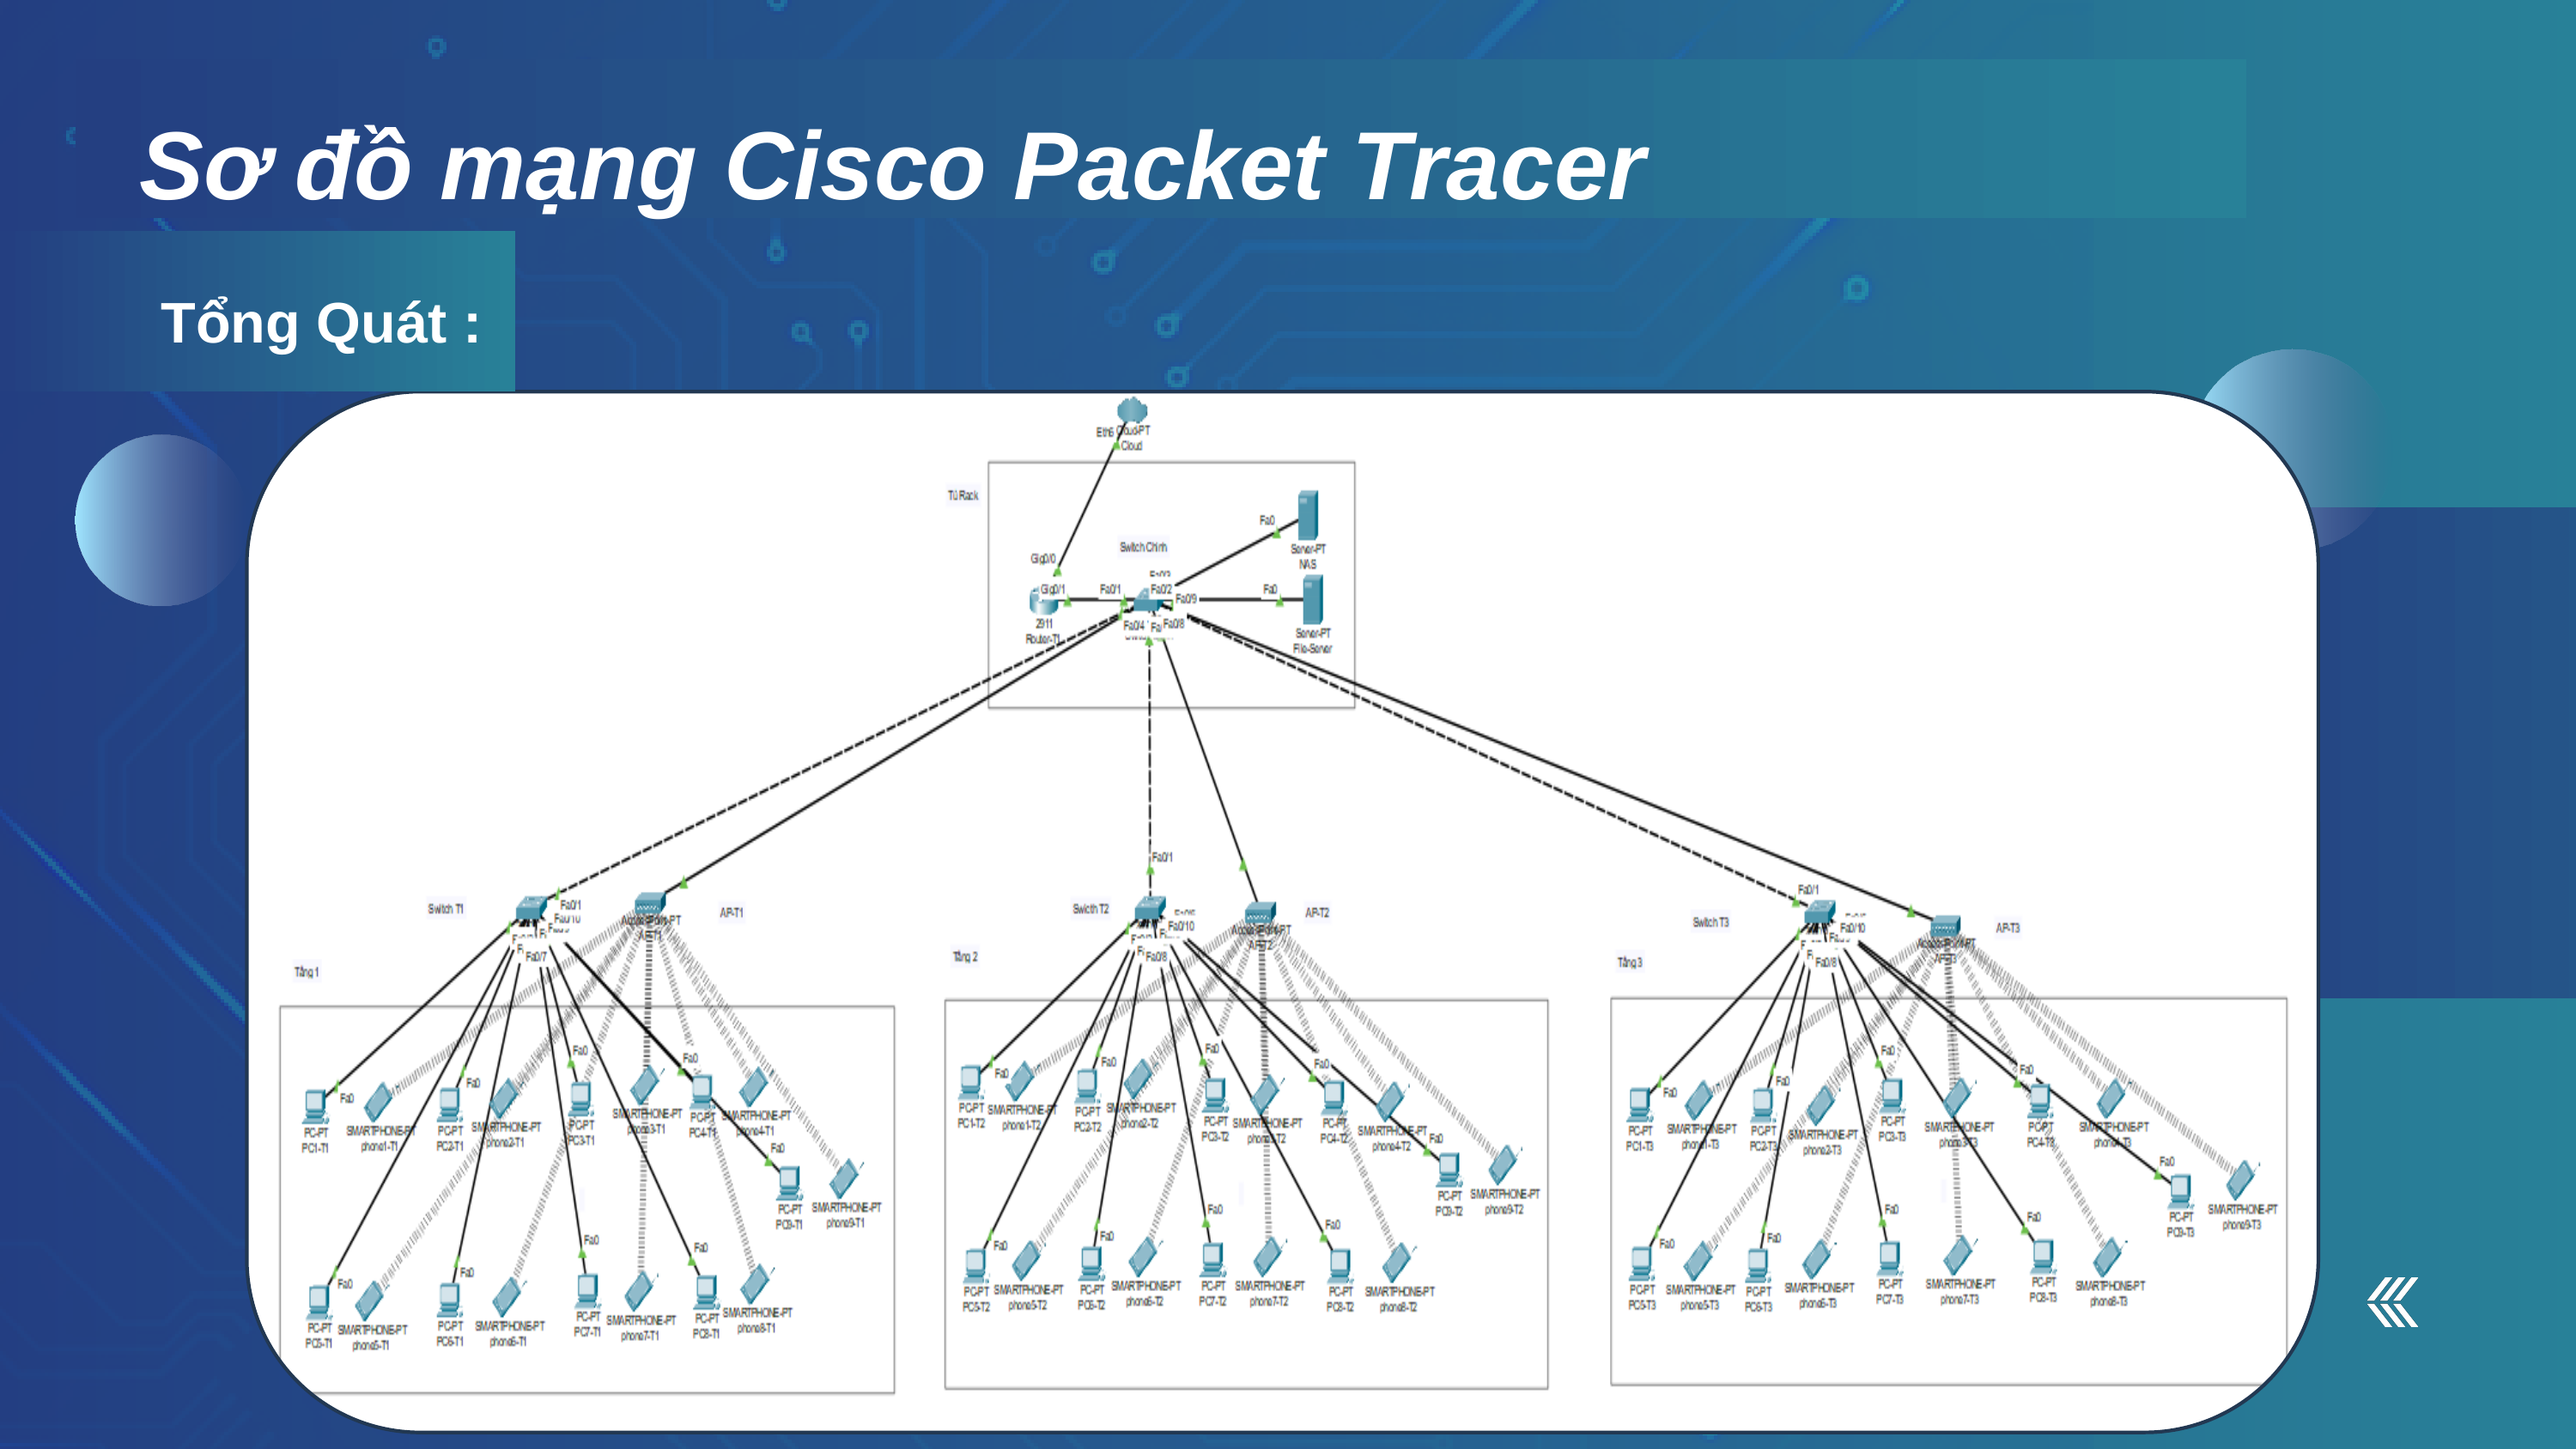

Sơ đồ mạng Cisco Packet Tracer

Tổng Quát :